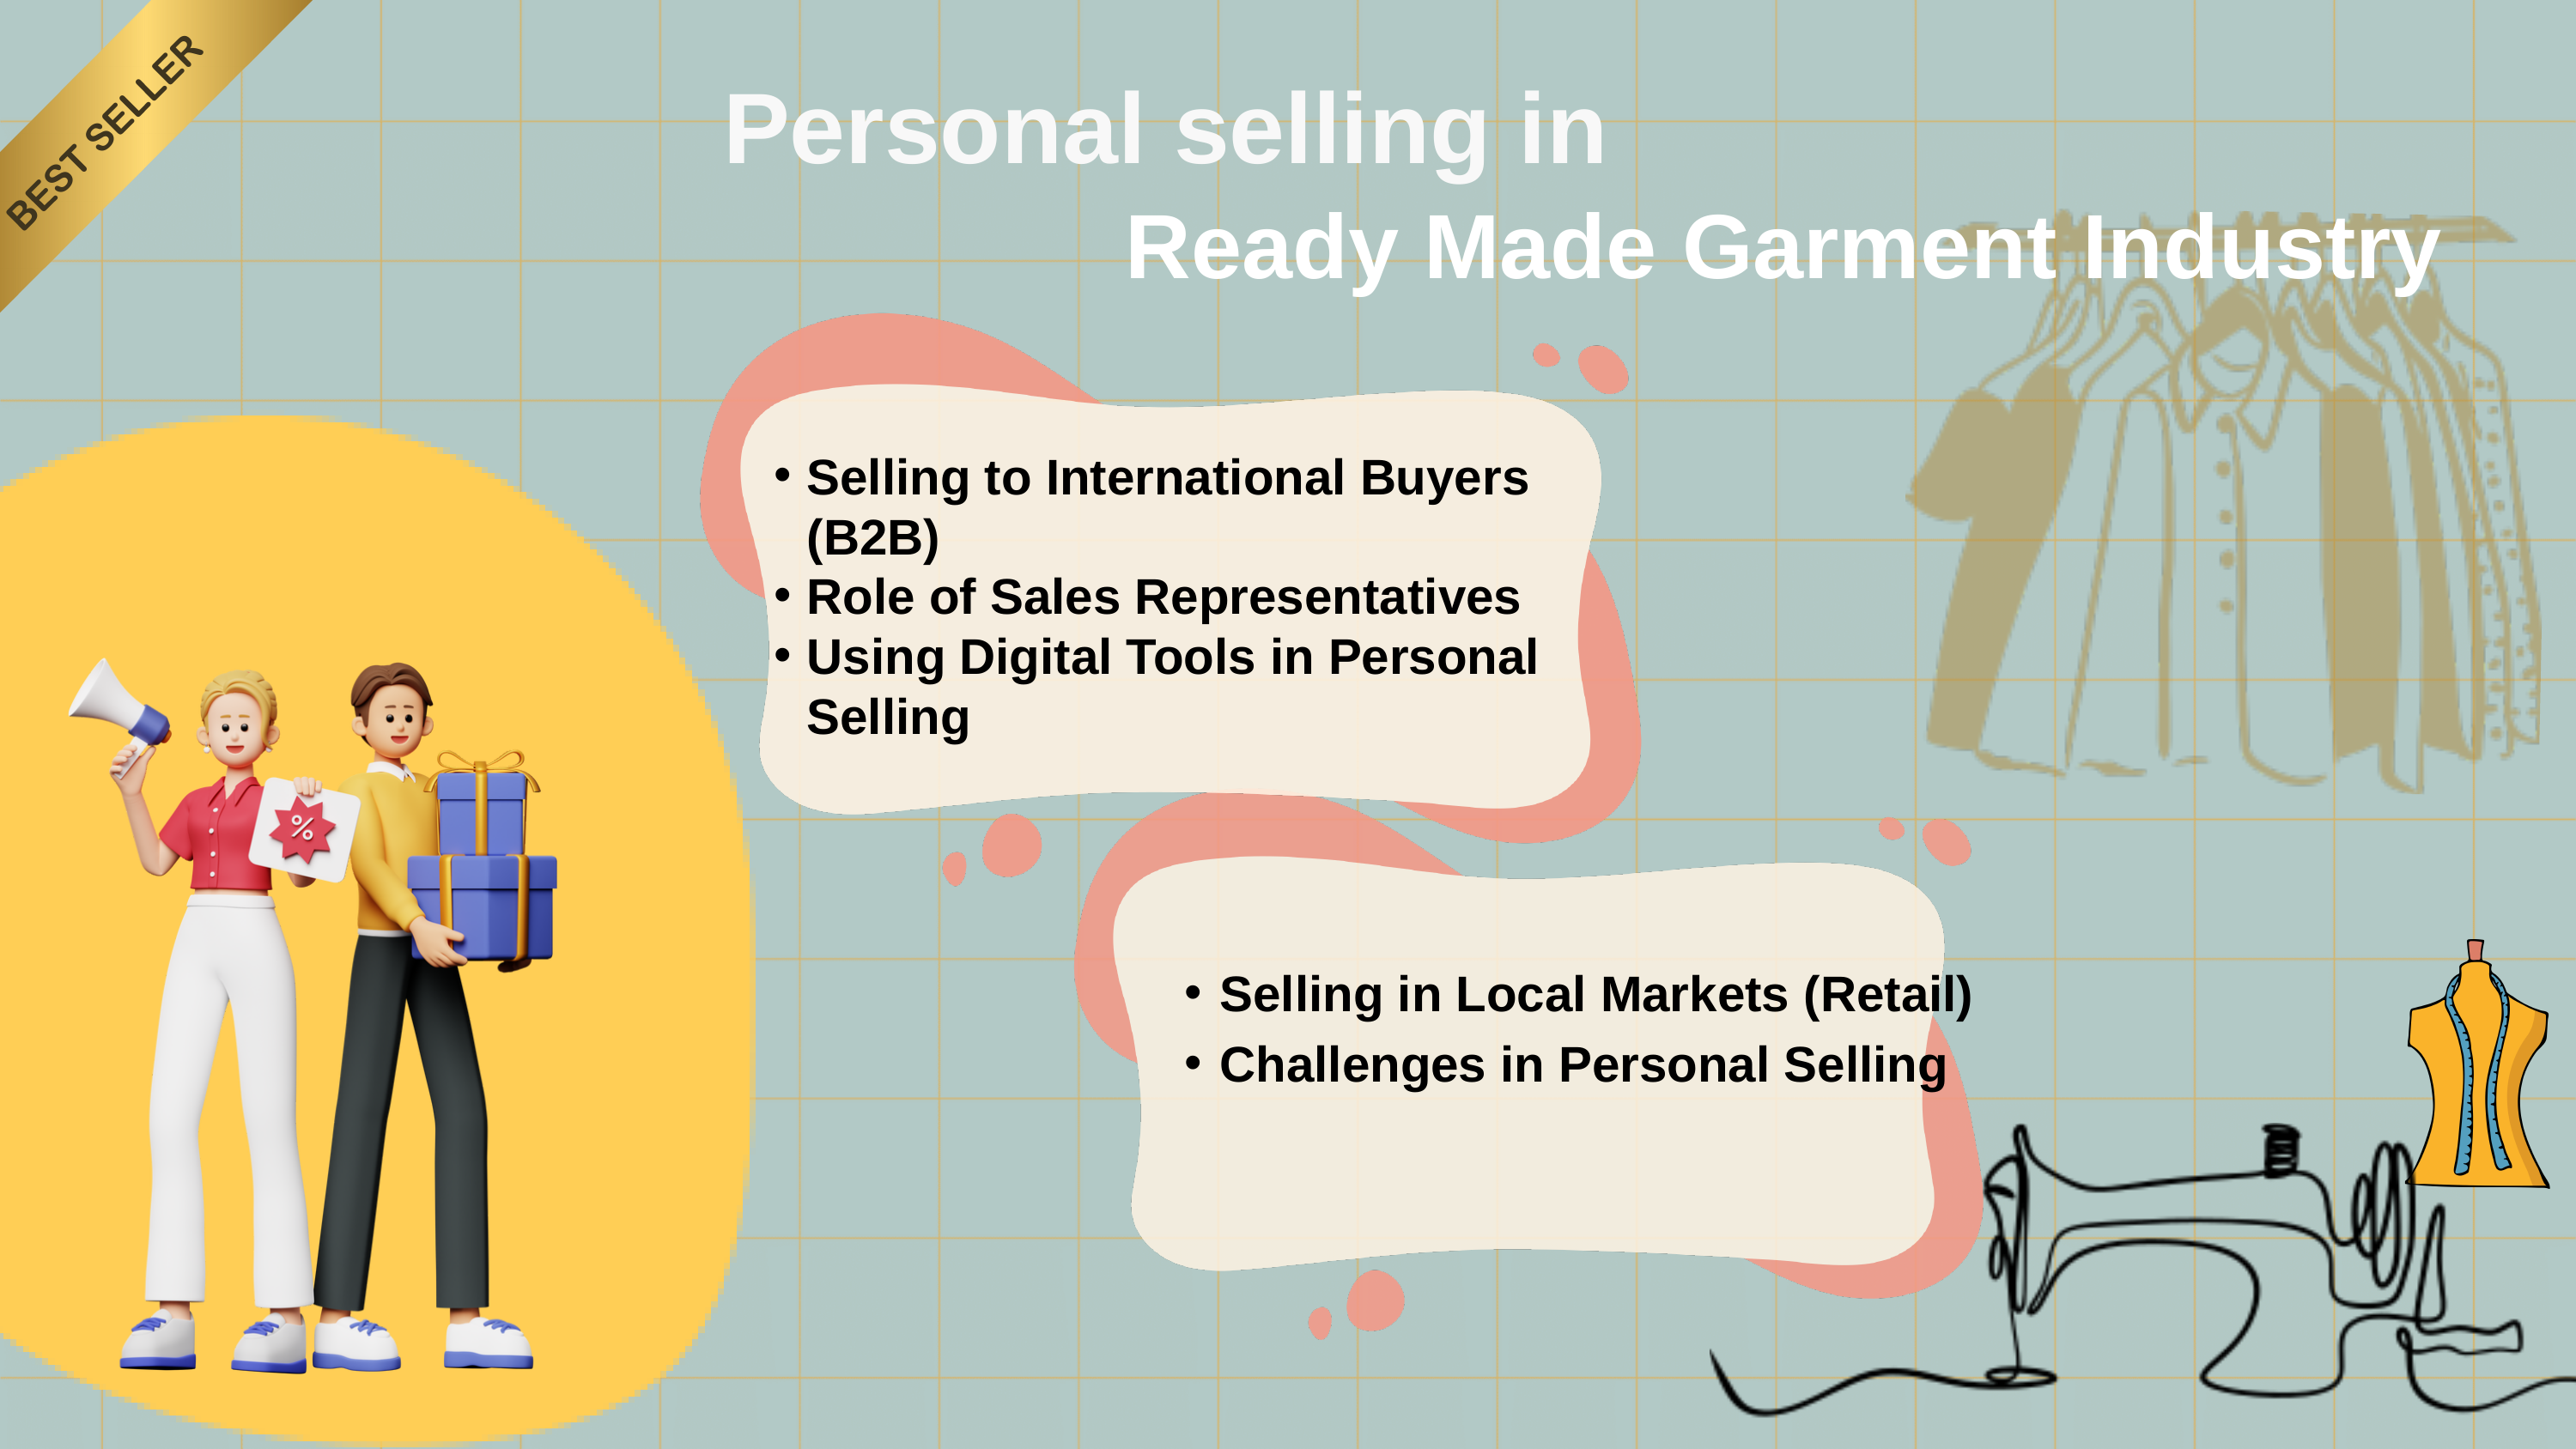

Personal selling in
Ready Made Garment Industry

Selling to International Buyers (B2B)
Role of Sales Representatives
Using Digital Tools in Personal Selling

Selling in Local Markets (Retail)
Challenges in Personal Selling